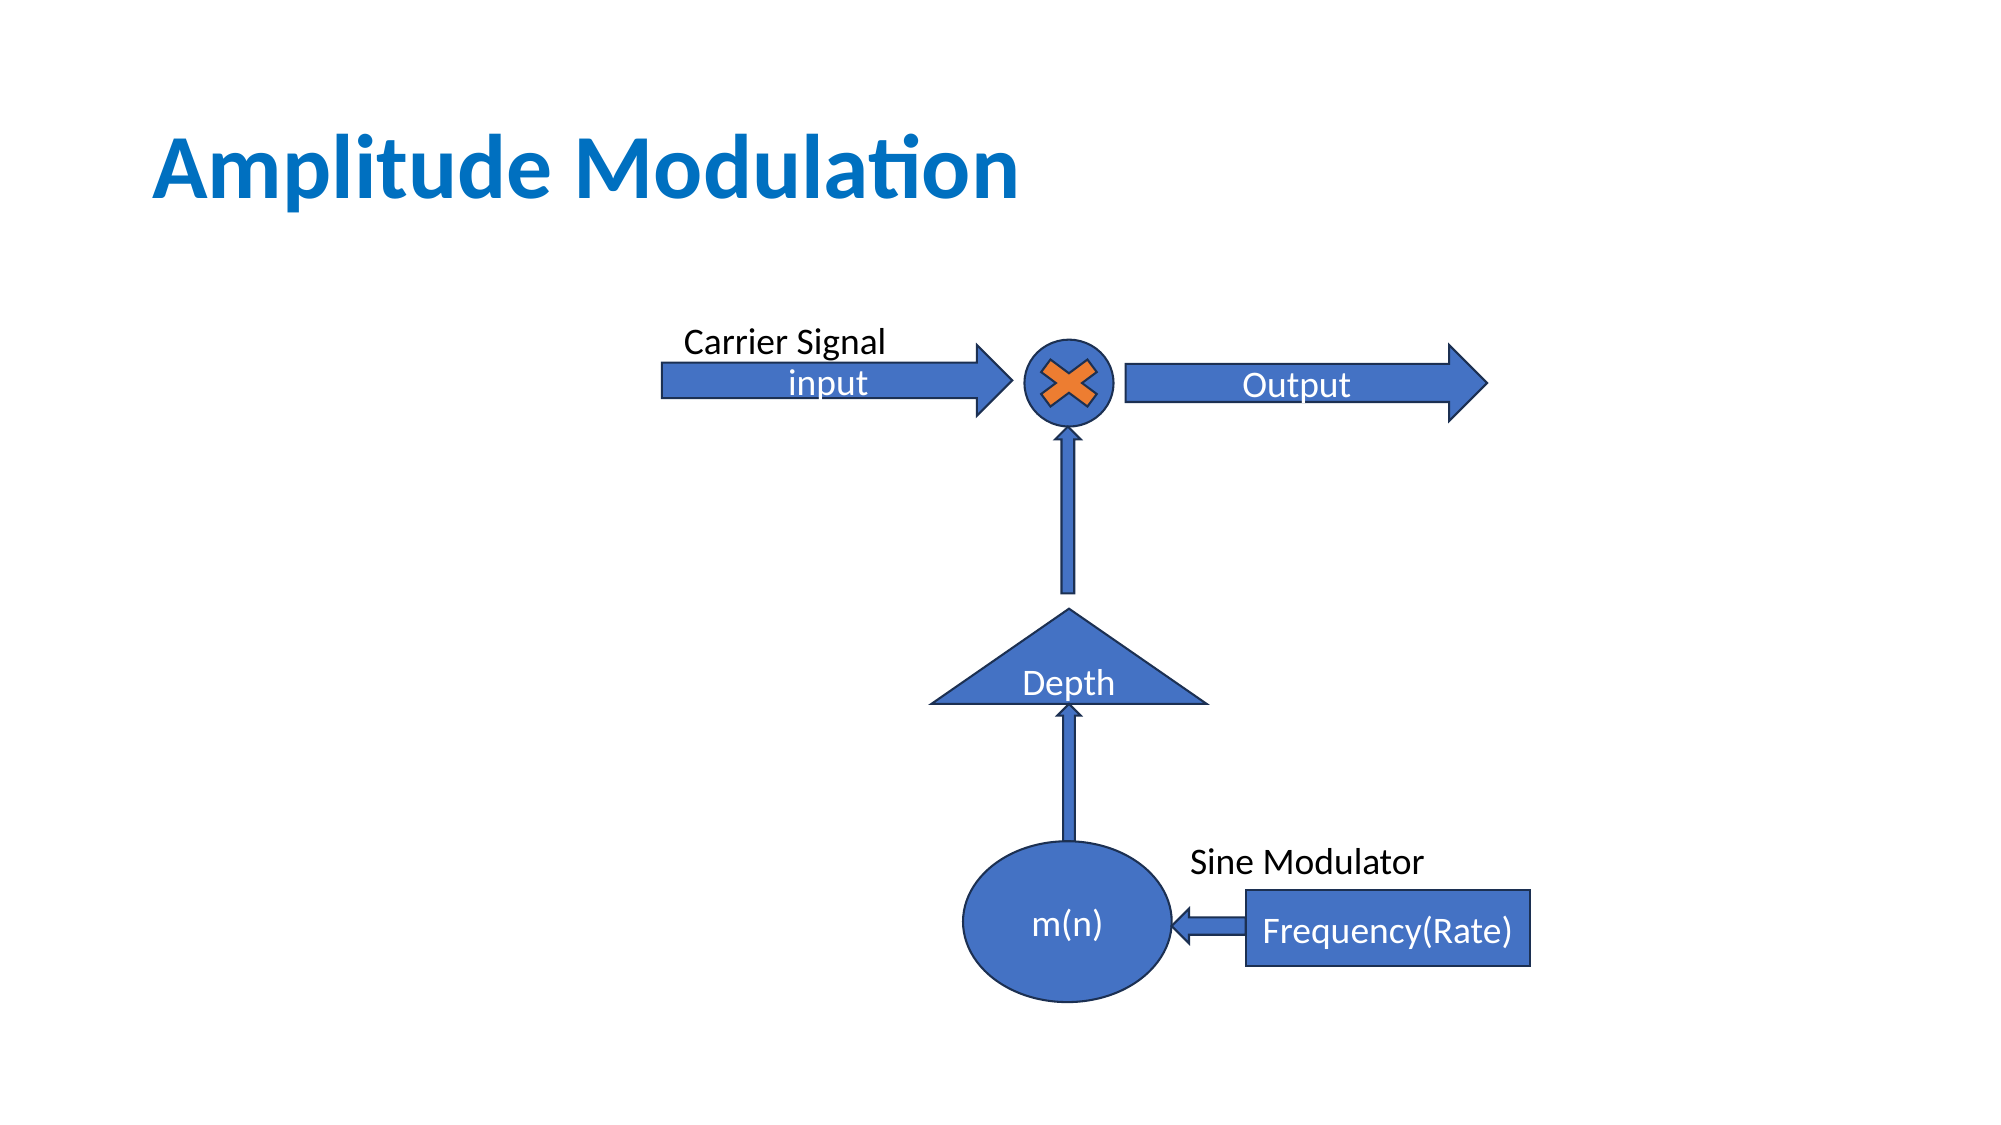

# Amplitude Modulation
Carrier Signal

input
Output

Depth

Sine Modulator
m(n)
Frequency(Rate)